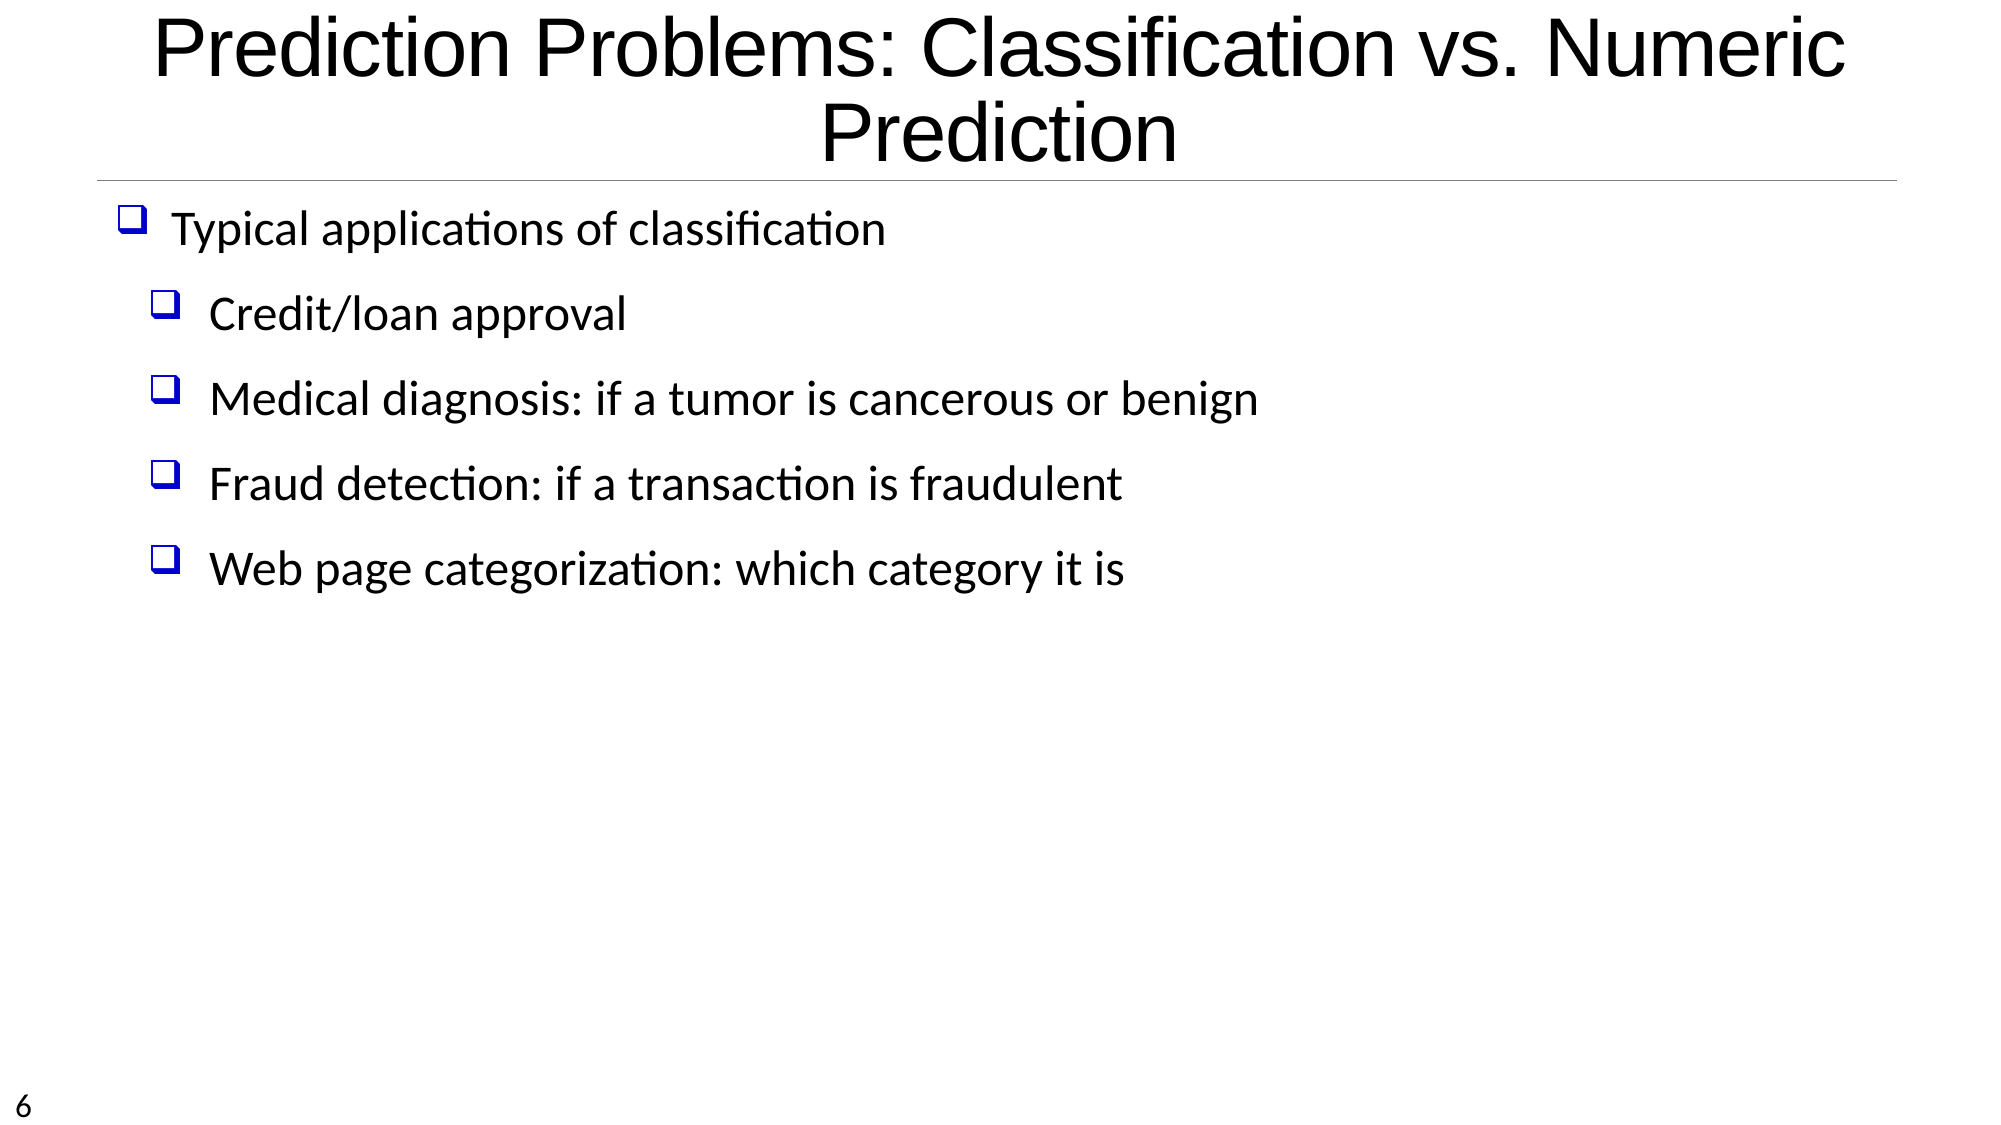

# Prediction Problems: Classification vs. Numeric Prediction
Typical applications of classification
Credit/loan approval
Medical diagnosis: if a tumor is cancerous or benign
Fraud detection: if a transaction is fraudulent
Web page categorization: which category it is